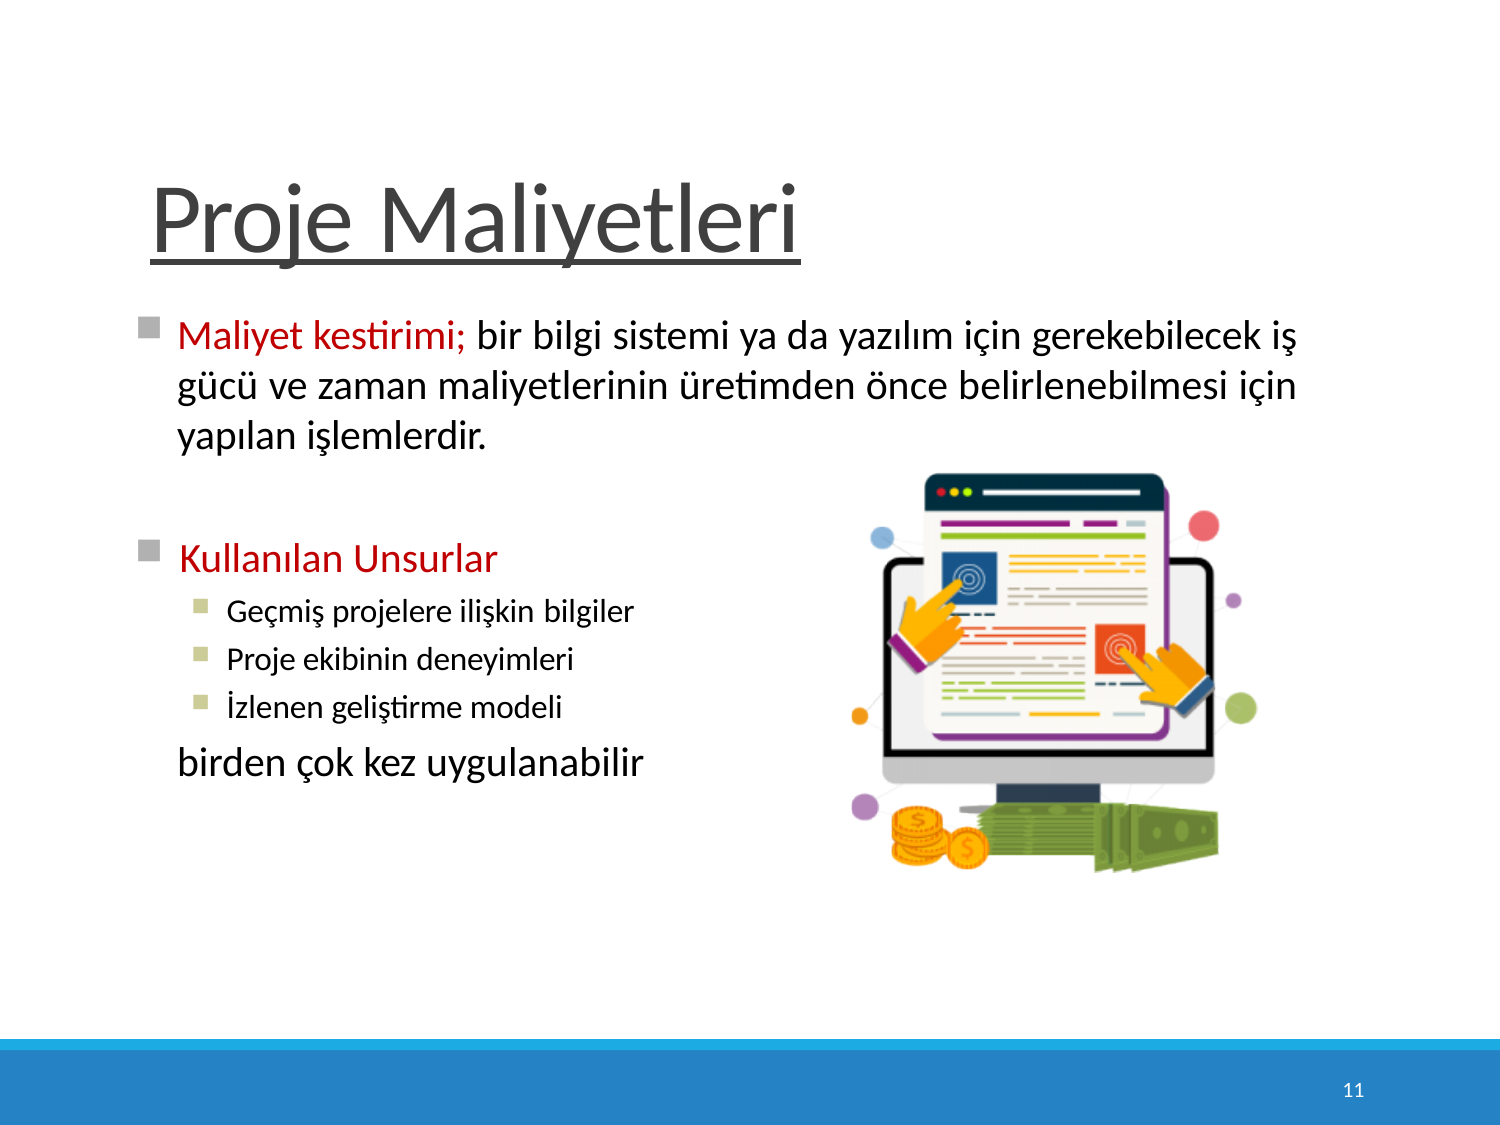

# Proje Maliyetleri
Maliyet kestirimi; bir bilgi sistemi ya da yazılım için gerekebilecek iş  gücü ve zaman maliyetlerinin üretimden önce belirlenebilmesi için  yapılan işlemlerdir.

Kullanılan Unsurlar
Geçmiş projelere ilişkin bilgiler
Proje ekibinin deneyimleri
İzlenen geliştirme modeli
birden çok kez uygulanabilir

11